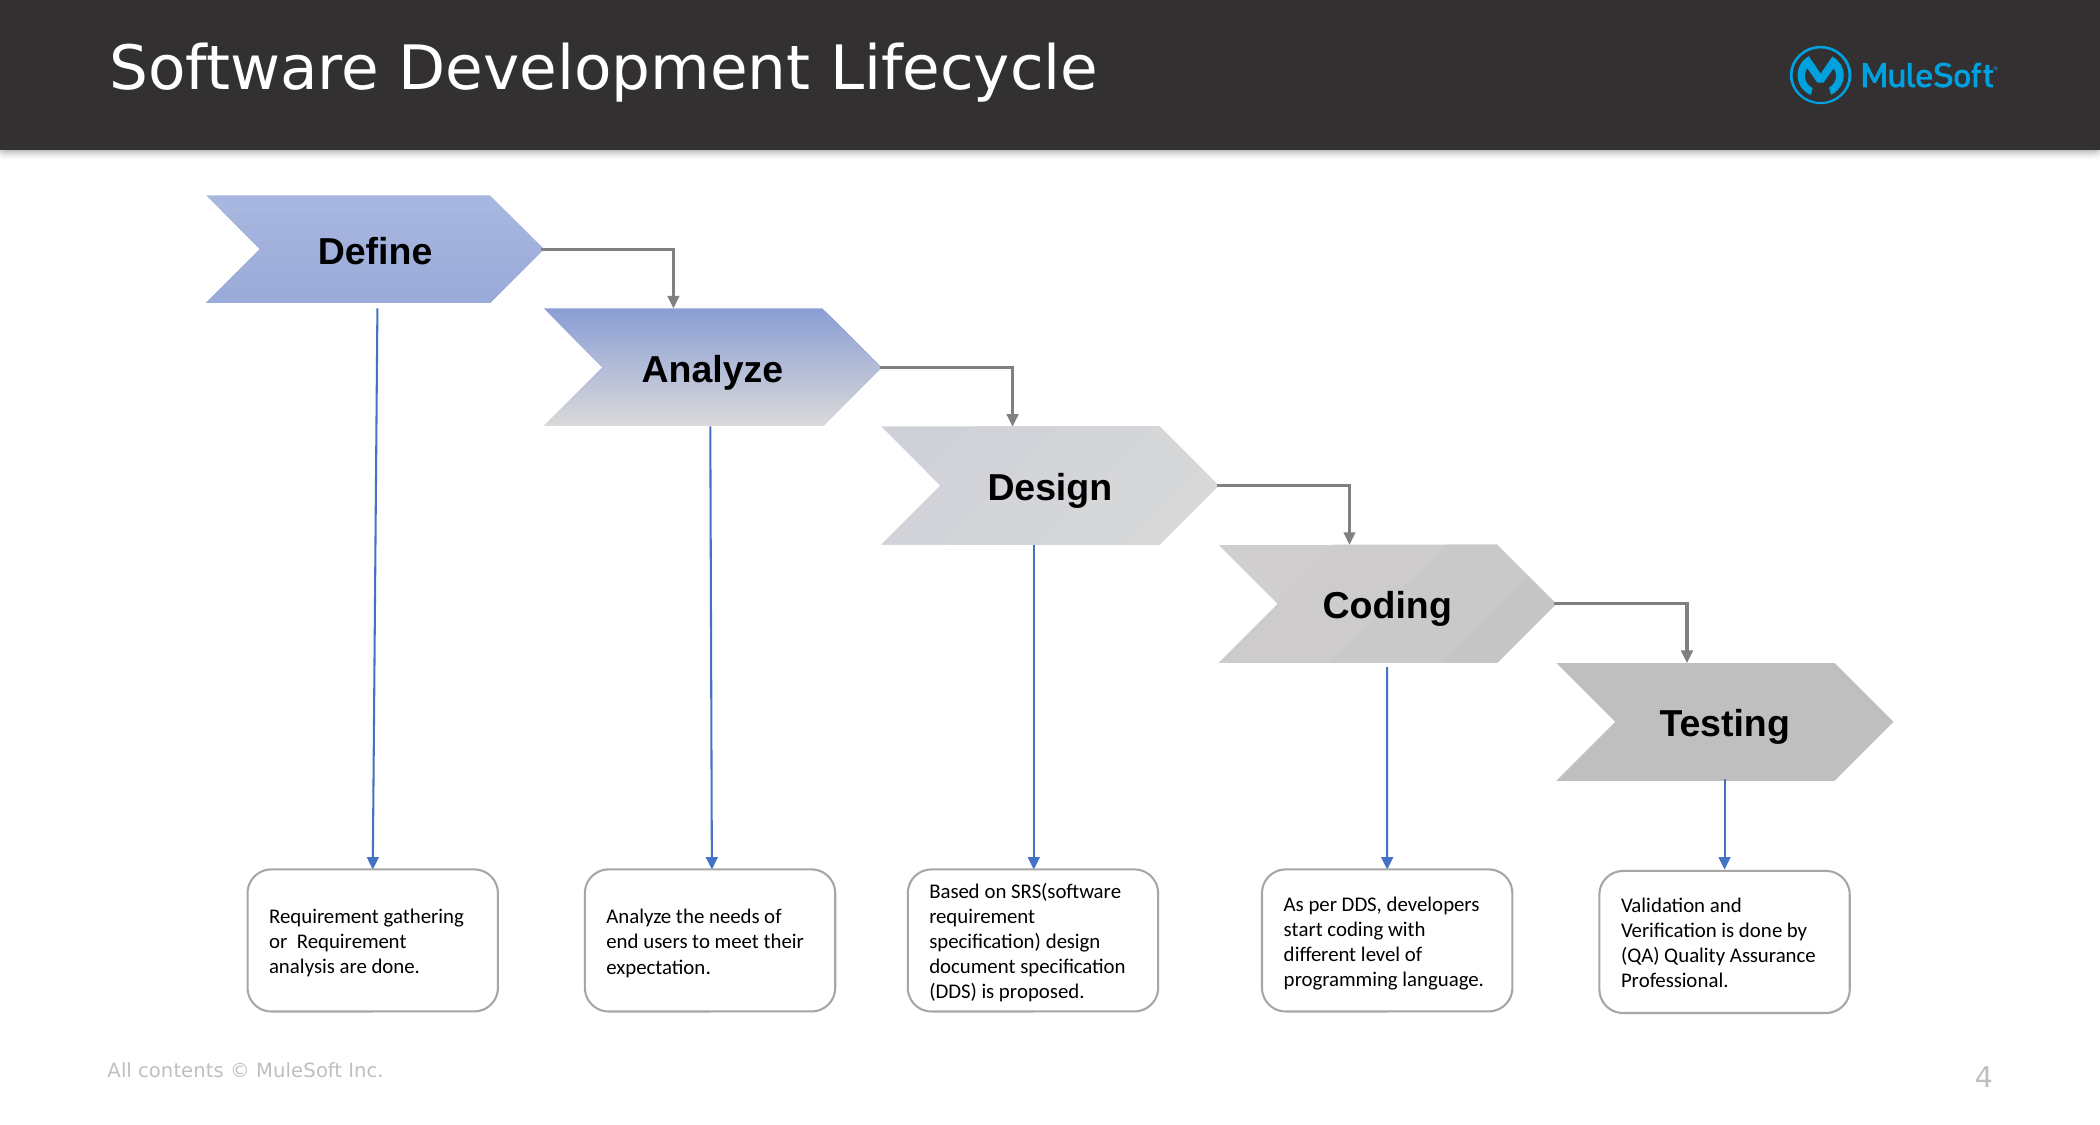

# Software Development Lifecycle
Define
Analyze
Design
Coding
Testing
Requirement gathering or  Requirement analysis are done.
Analyze the needs of end users to meet their expectation.
Based on SRS(software requirement specification) design document specification (DDS) is proposed.
As per DDS, developers start coding with different level of programming language.
Validation and Verification is done by (QA) Quality Assurance Professional.
4